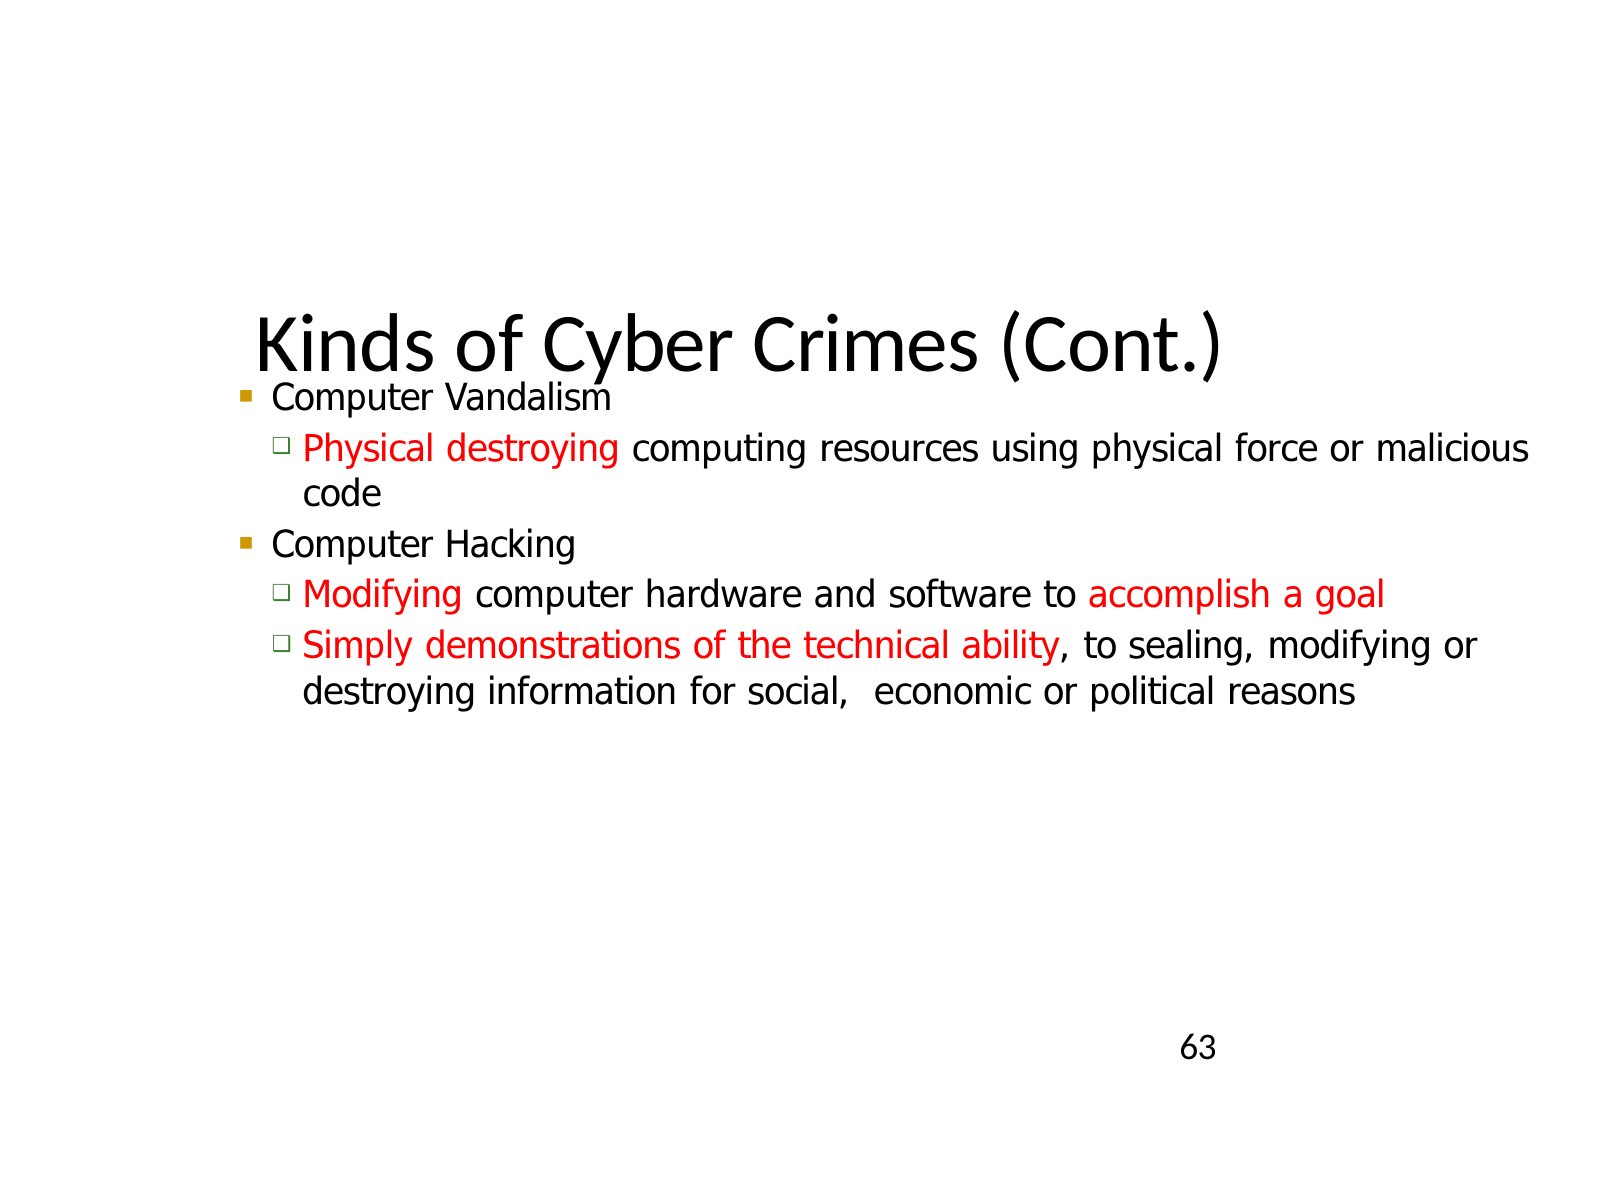

# Kinds of Cyber Crimes (Cont.)
Computer Vandalism
Physical destroying computing resources using physical force or malicious code
Computer Hacking
Modifying computer hardware and software to accomplish a goal
Simply demonstrations of the technical ability, to sealing, modifying or destroying information for social,  economic or political reasons
63